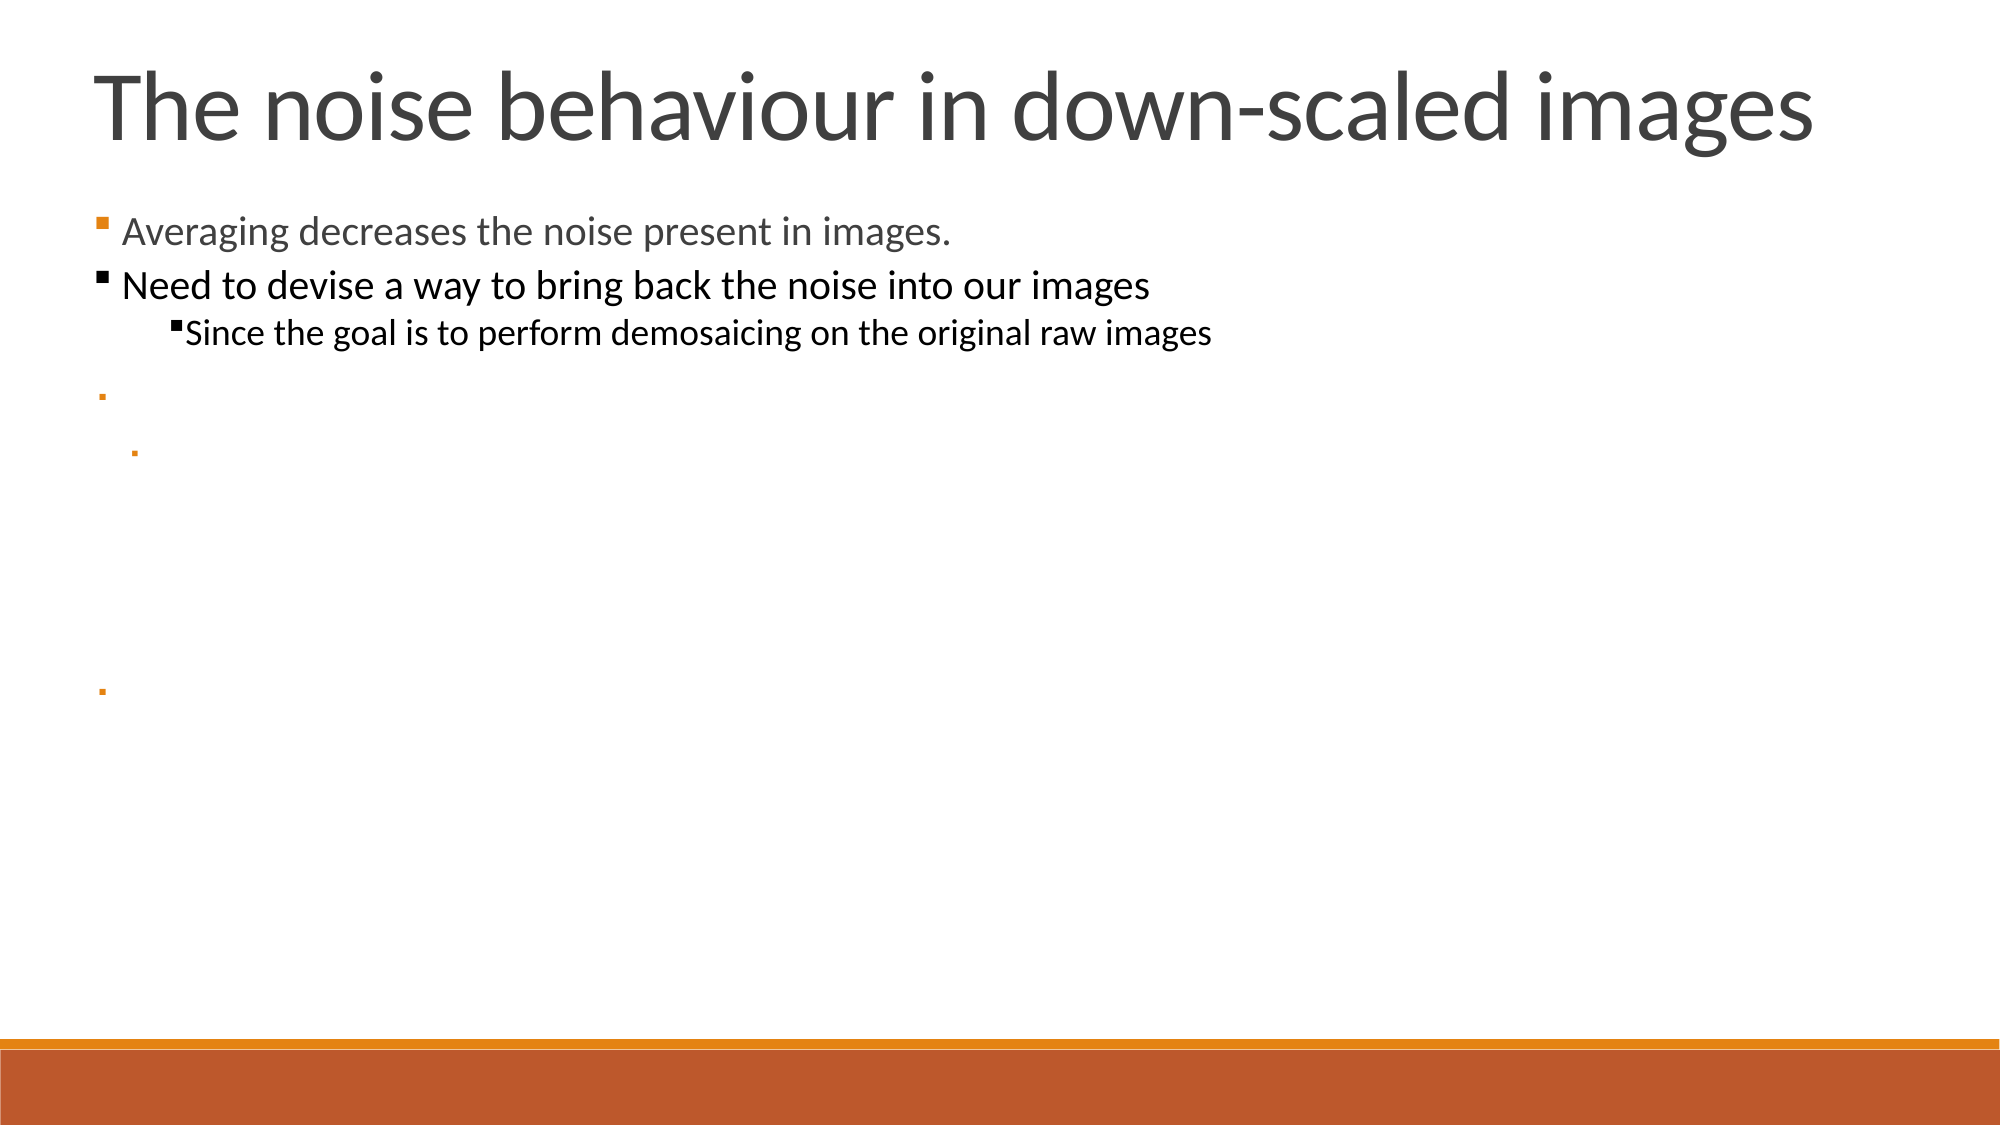

The noise behaviour in down-scaled images
 Averaging decreases the noise present in images.
 Need to devise a way to bring back the noise into our images
Since the goal is to perform demosaicing on the original raw images